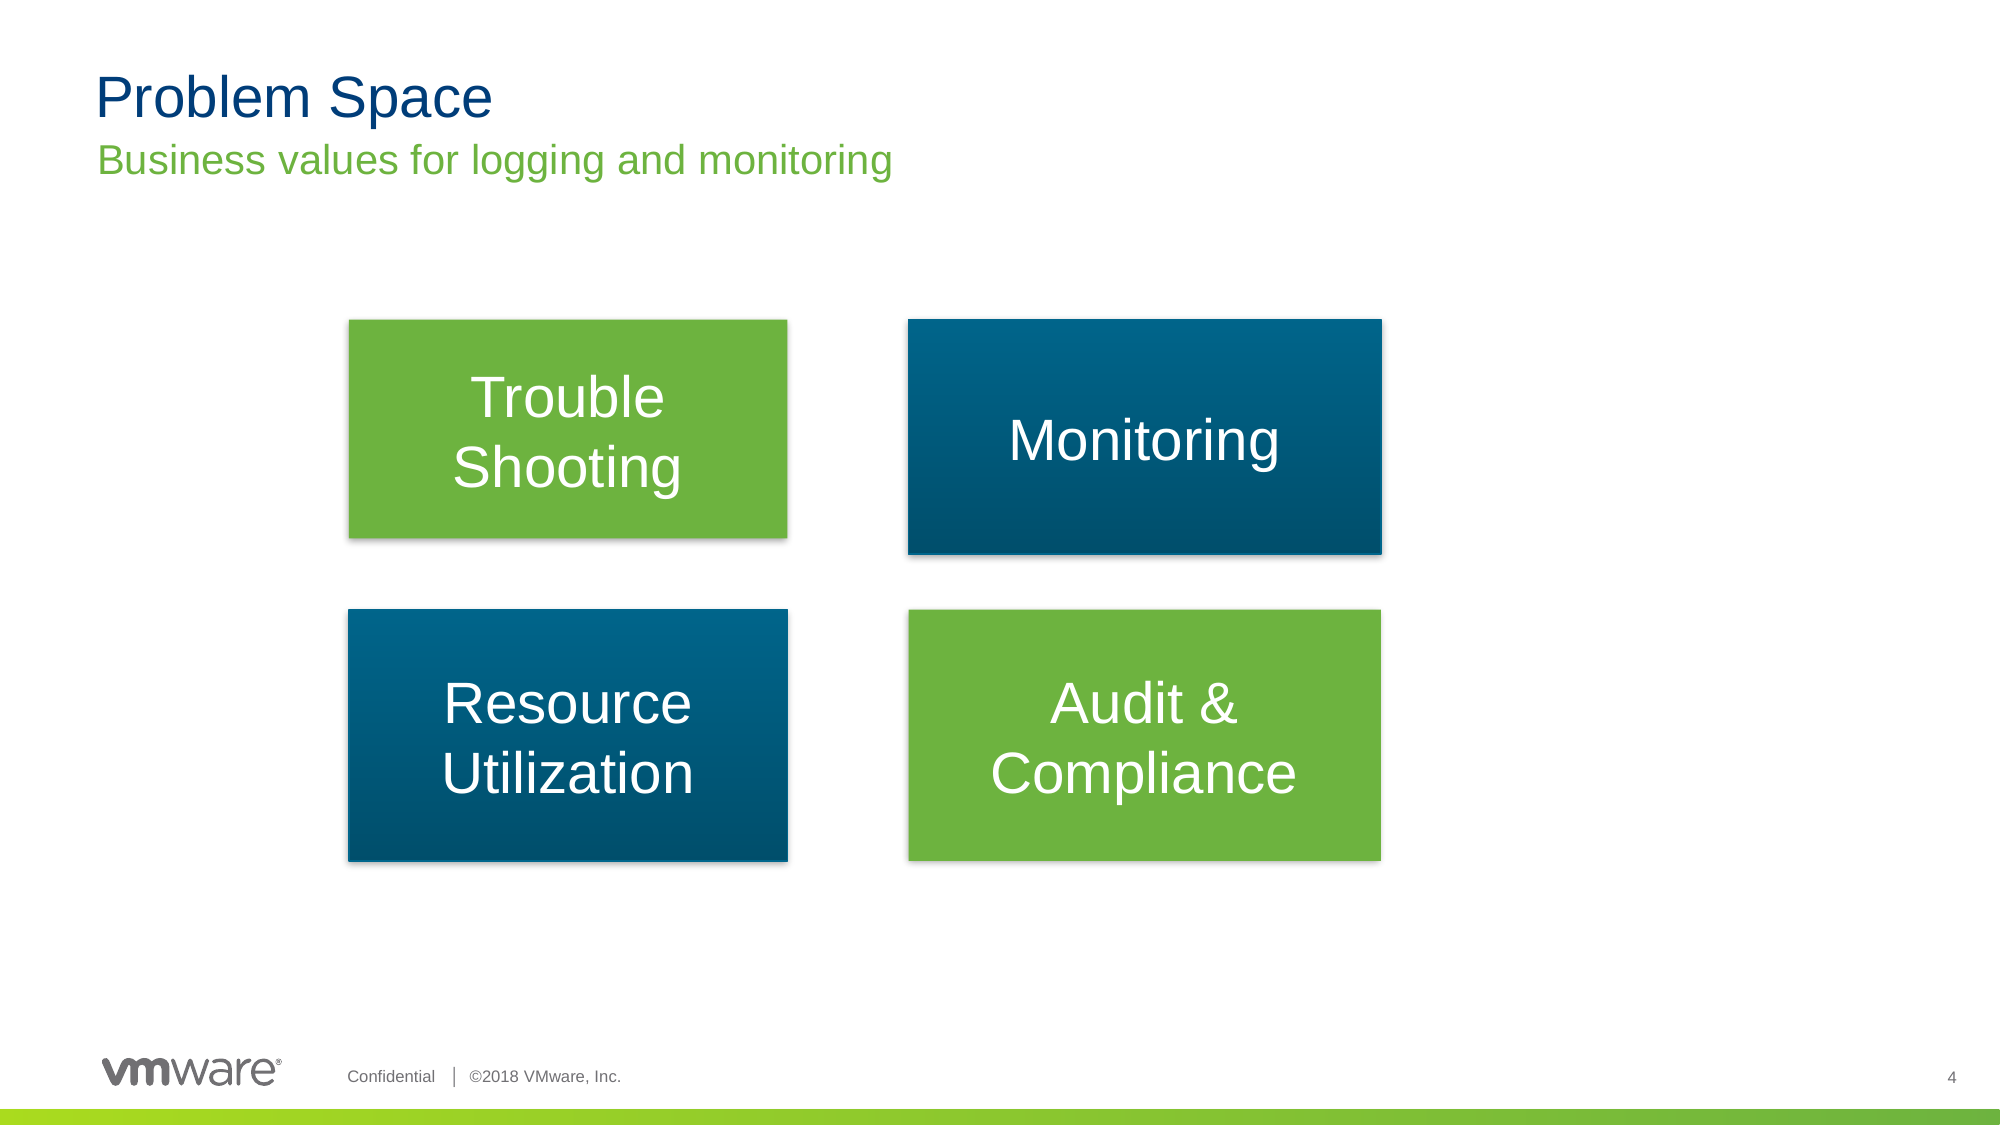

# Problem Space
Business values for logging and monitoring
Trouble Shooting
Monitoring
Resource Utilization
Audit & Compliance